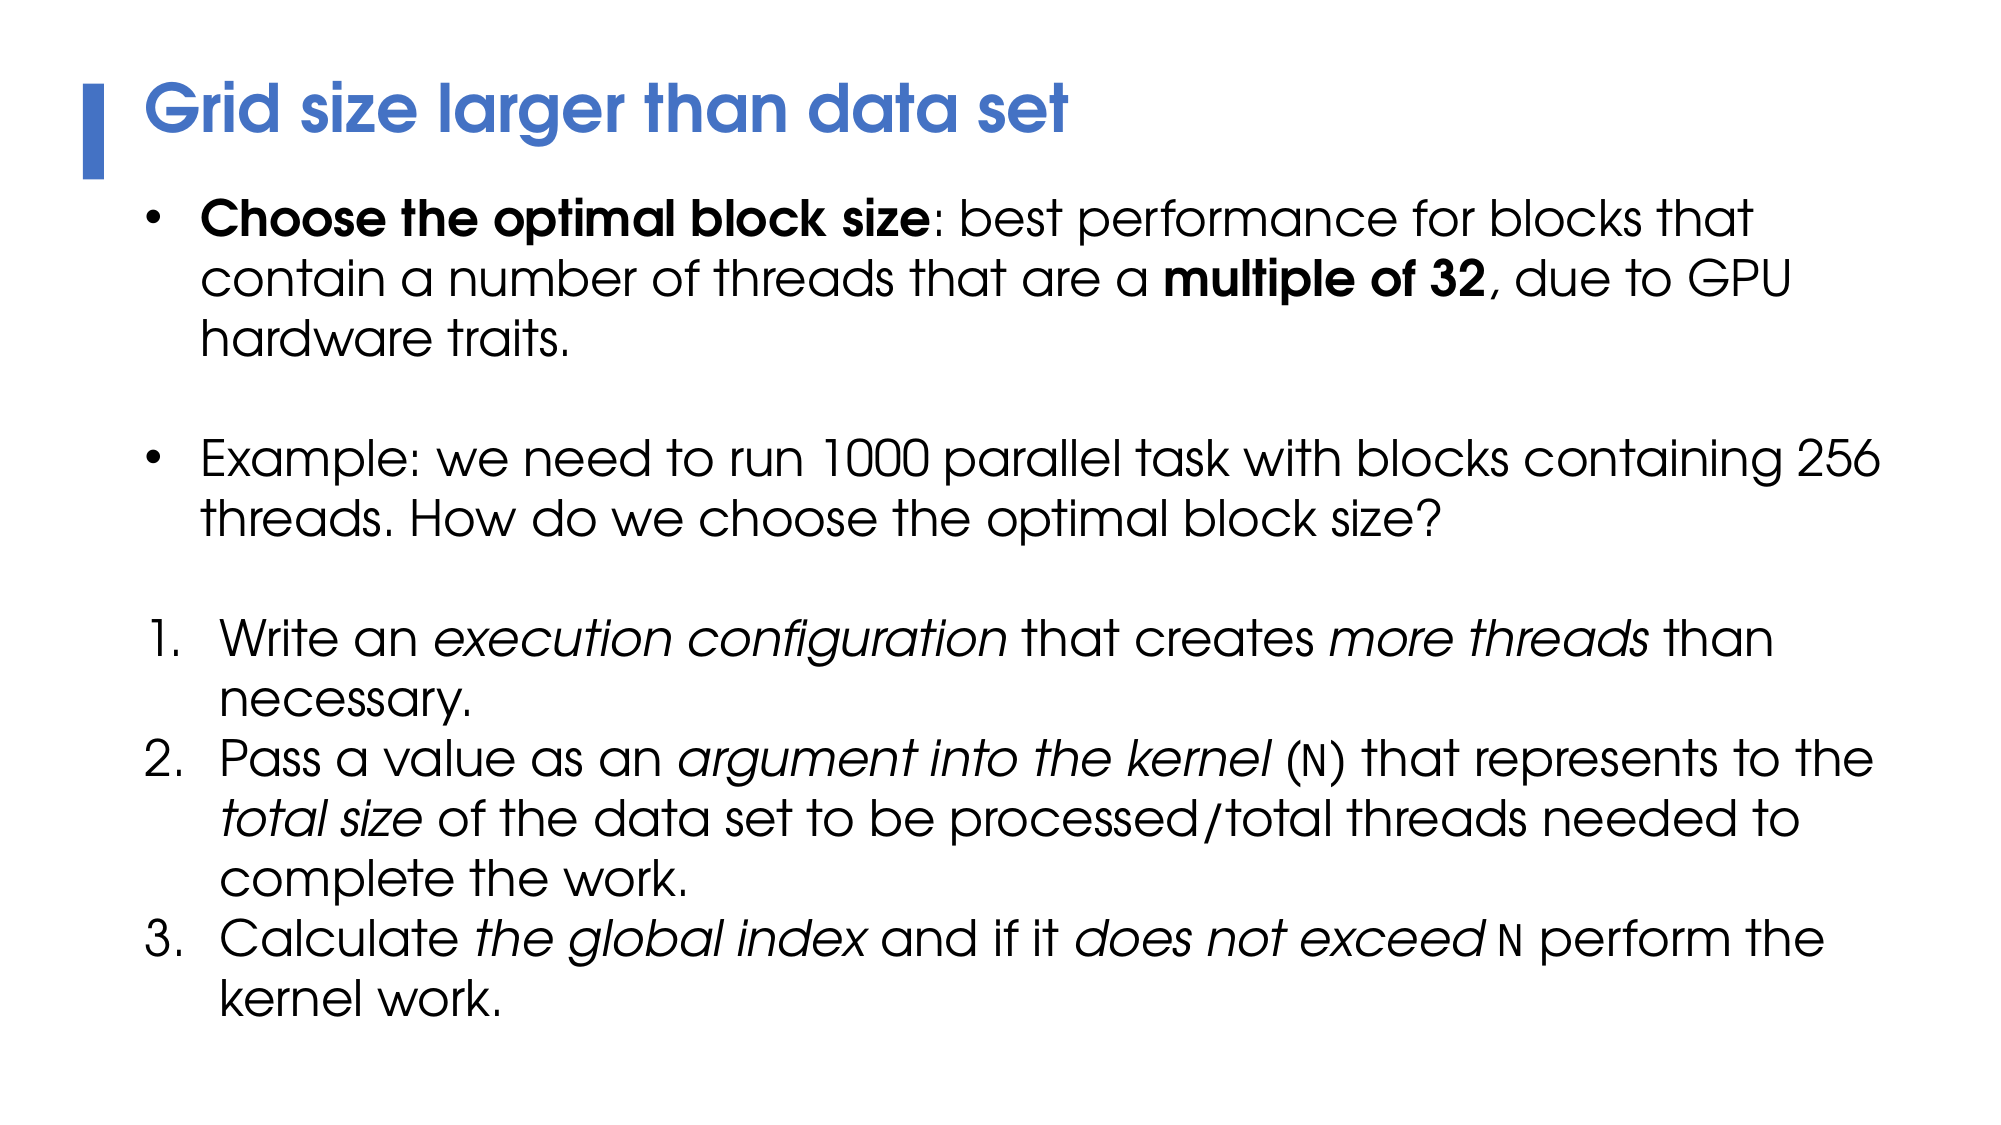

Grid size larger than data set

Choose the optimal block size: best performance for blocks that contain a number of threads that are a multiple of 32, due to GPU hardware traits.

Example: we need to run 1000 parallel task with blocks containing 256 threads. How do we choose the optimal block size?

Write an execution configuration that creates more threads than necessary.
Pass a value as an argument into the kernel (N) that represents to the total size of the data set to be processed/total threads needed to complete the work.
Calculate the global index and if it does not exceed N perform the kernel work.